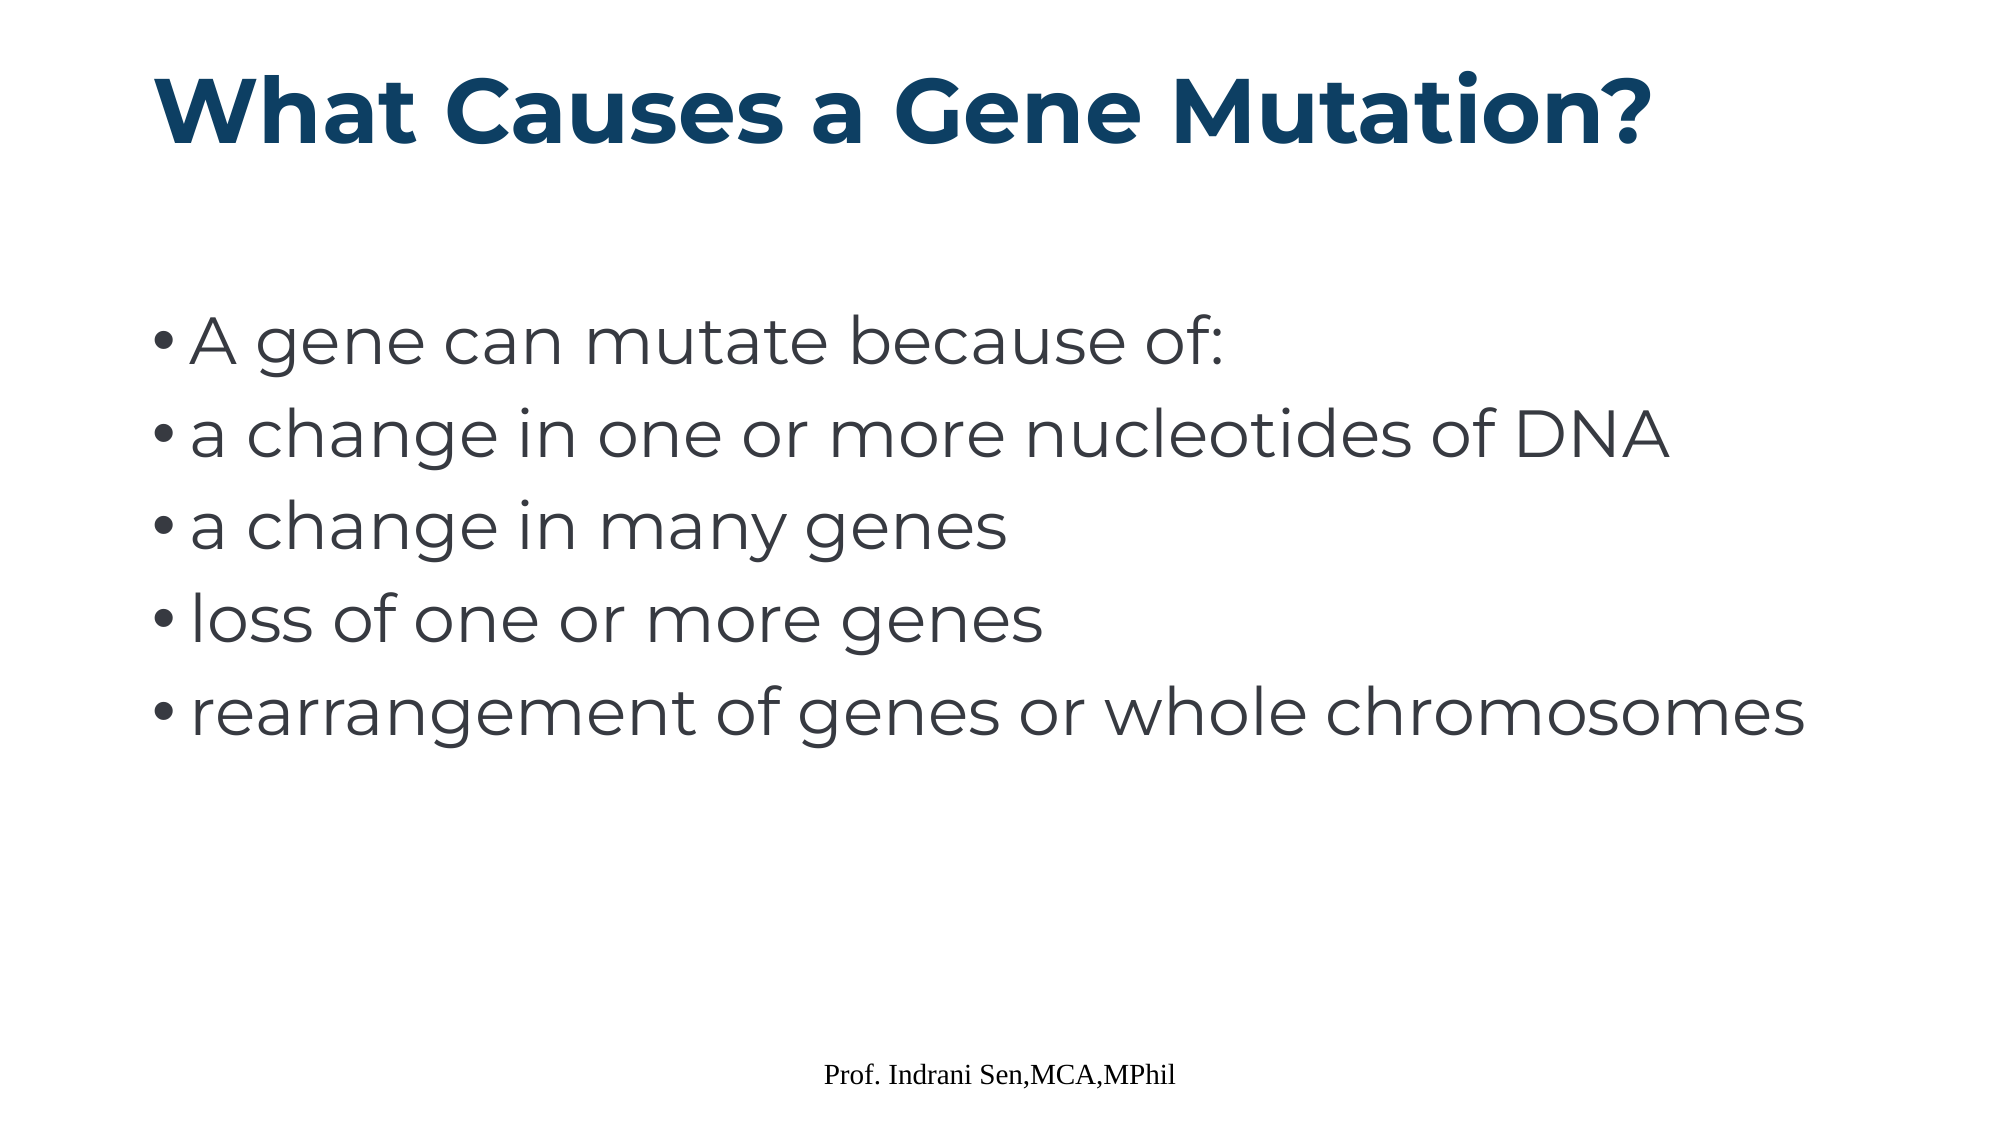

# What Causes a Gene Mutation?
A gene can mutate because of:
a change in one or more nucleotides of DNA
a change in many genes
loss of one or more genes
rearrangement of genes or whole chromosomes

Prof. Indrani Sen,MCA,MPhil